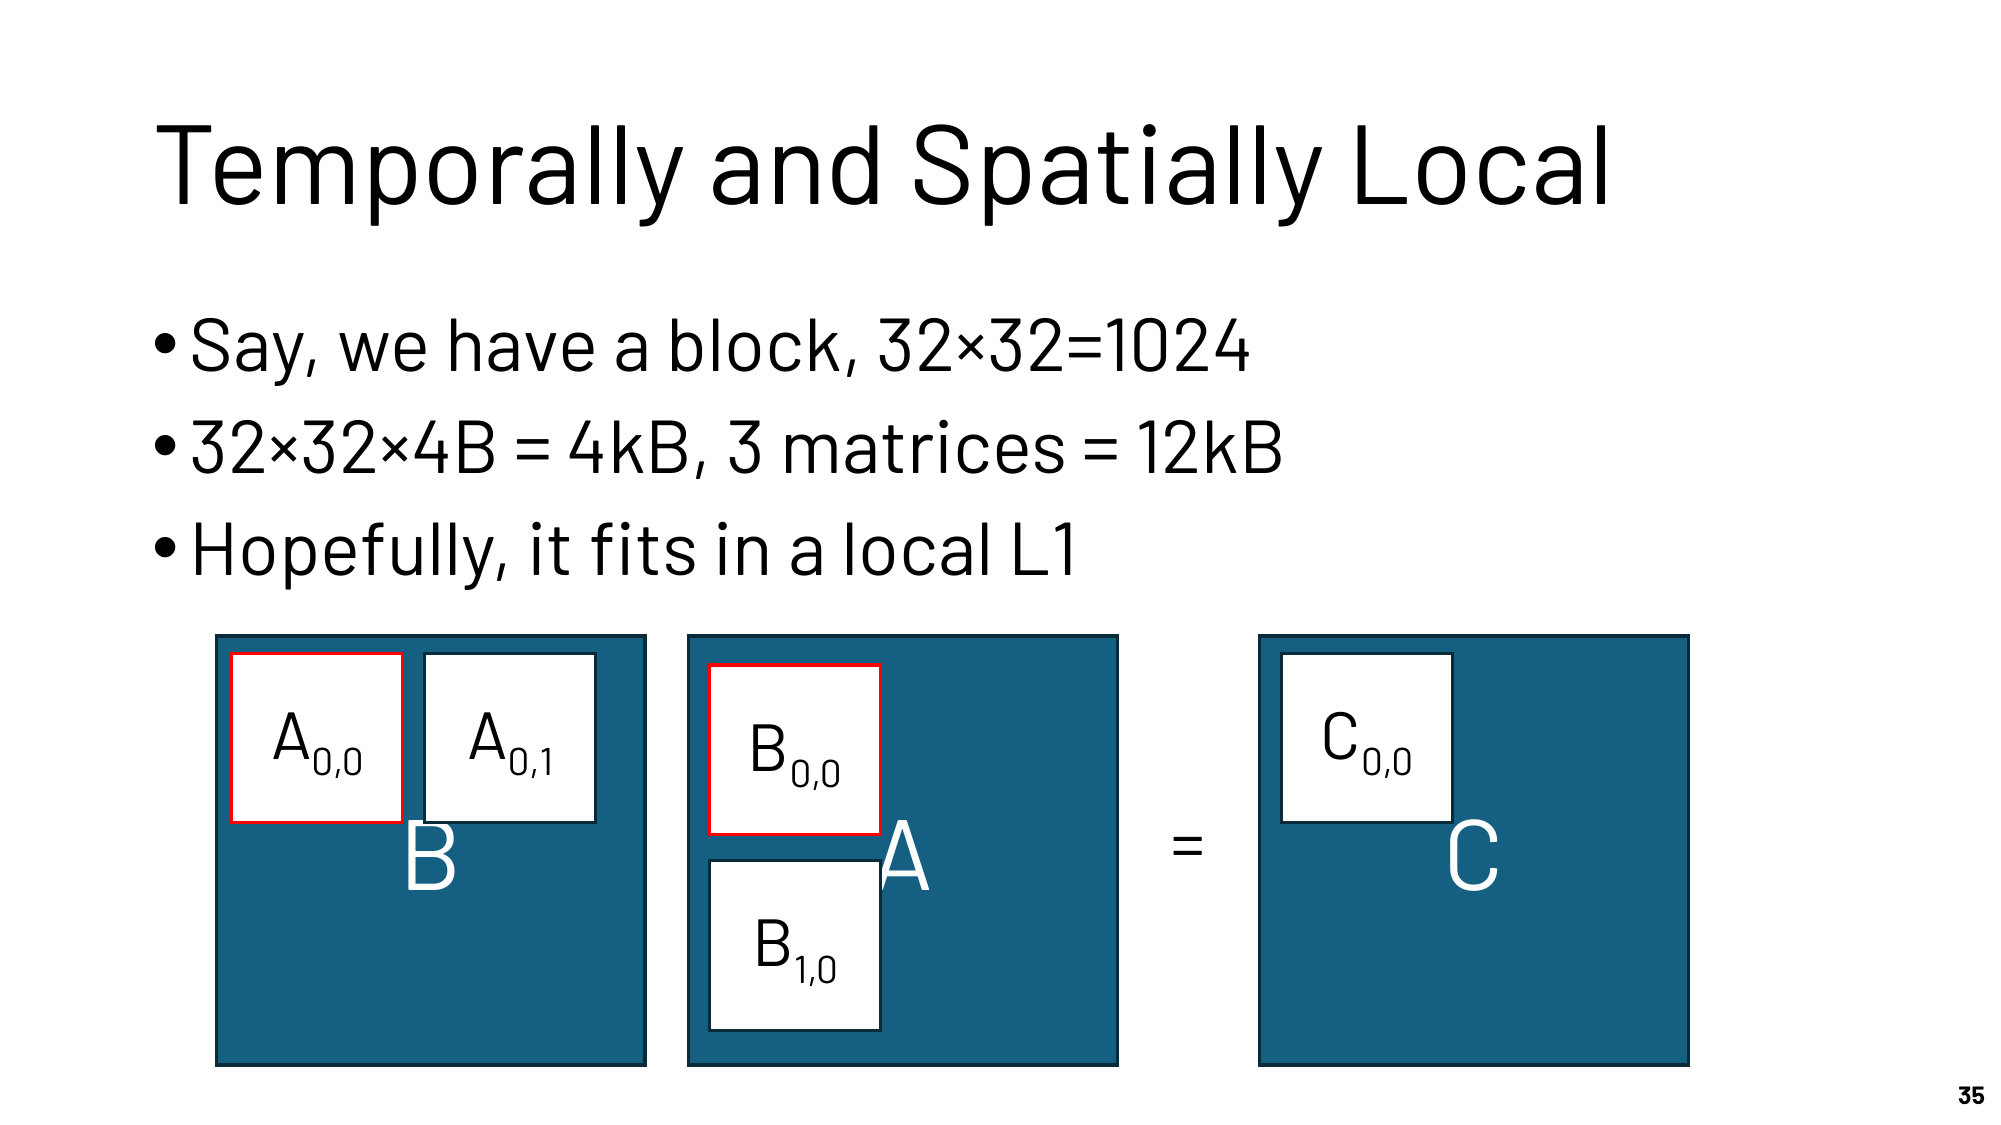

# Temporally and Spatially Local
Say, we have a block, 32×32=1024
32×32×4B = 4kB, 3 matrices = 12kB
Hopefully, it fits in a local L1
B
A
C
A0,0
A0,1
C0,0
B0,0
=
B1,0
35